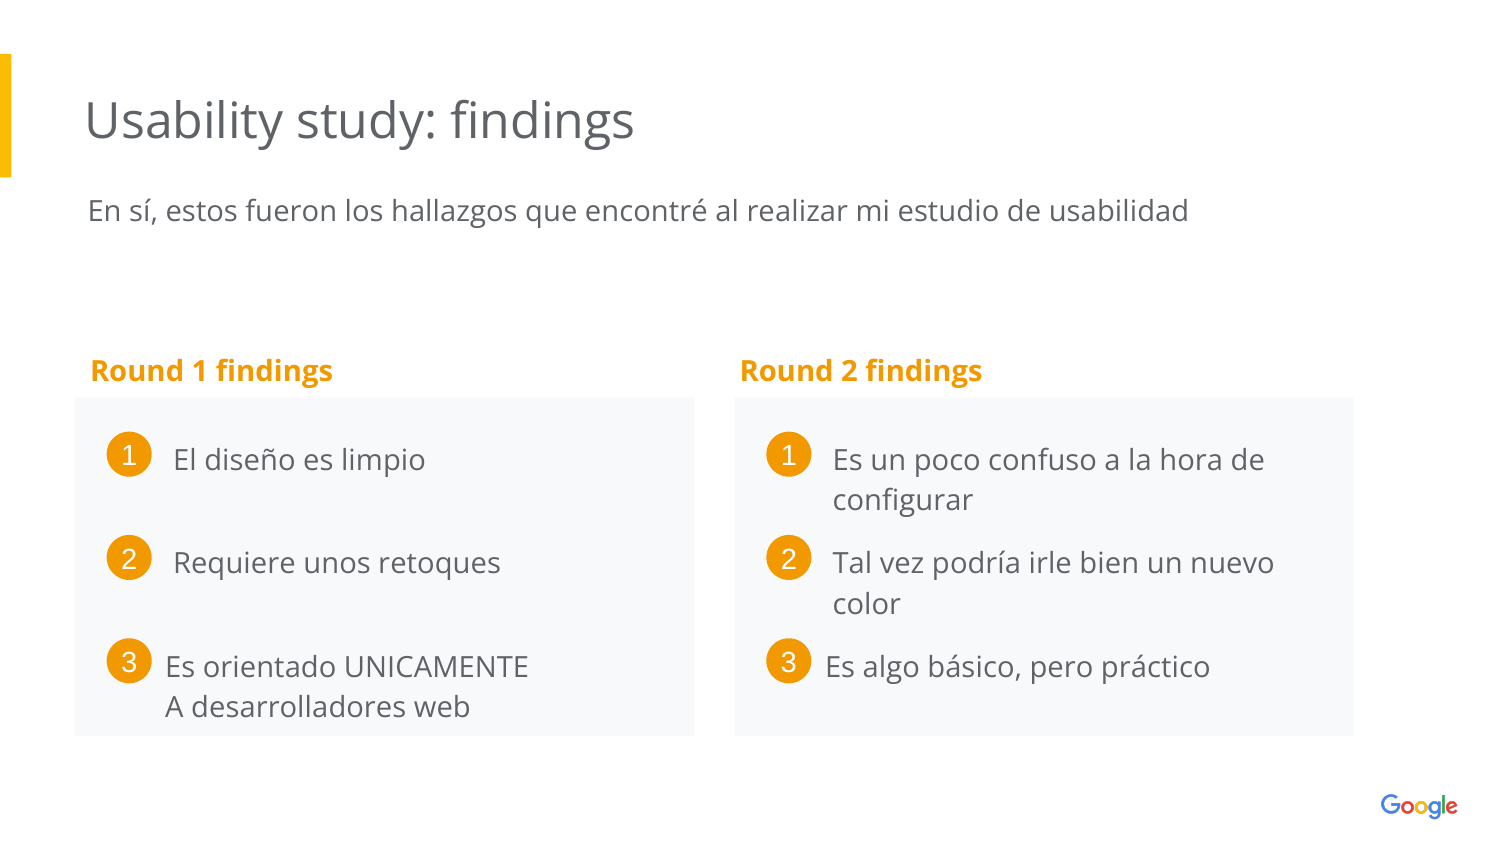

Usability study: findings
En sí, estos fueron los hallazgos que encontré al realizar mi estudio de usabilidad

Round 1 findings
Round 2 findings

El diseño es limpio
Es un poco confuso a la hora de configurar
1
1
Requiere unos retoques
Tal vez podría irle bien un nuevo color
2
2
Es orientado UNICAMENTE
A desarrolladores web
Es algo básico, pero práctico
3
3